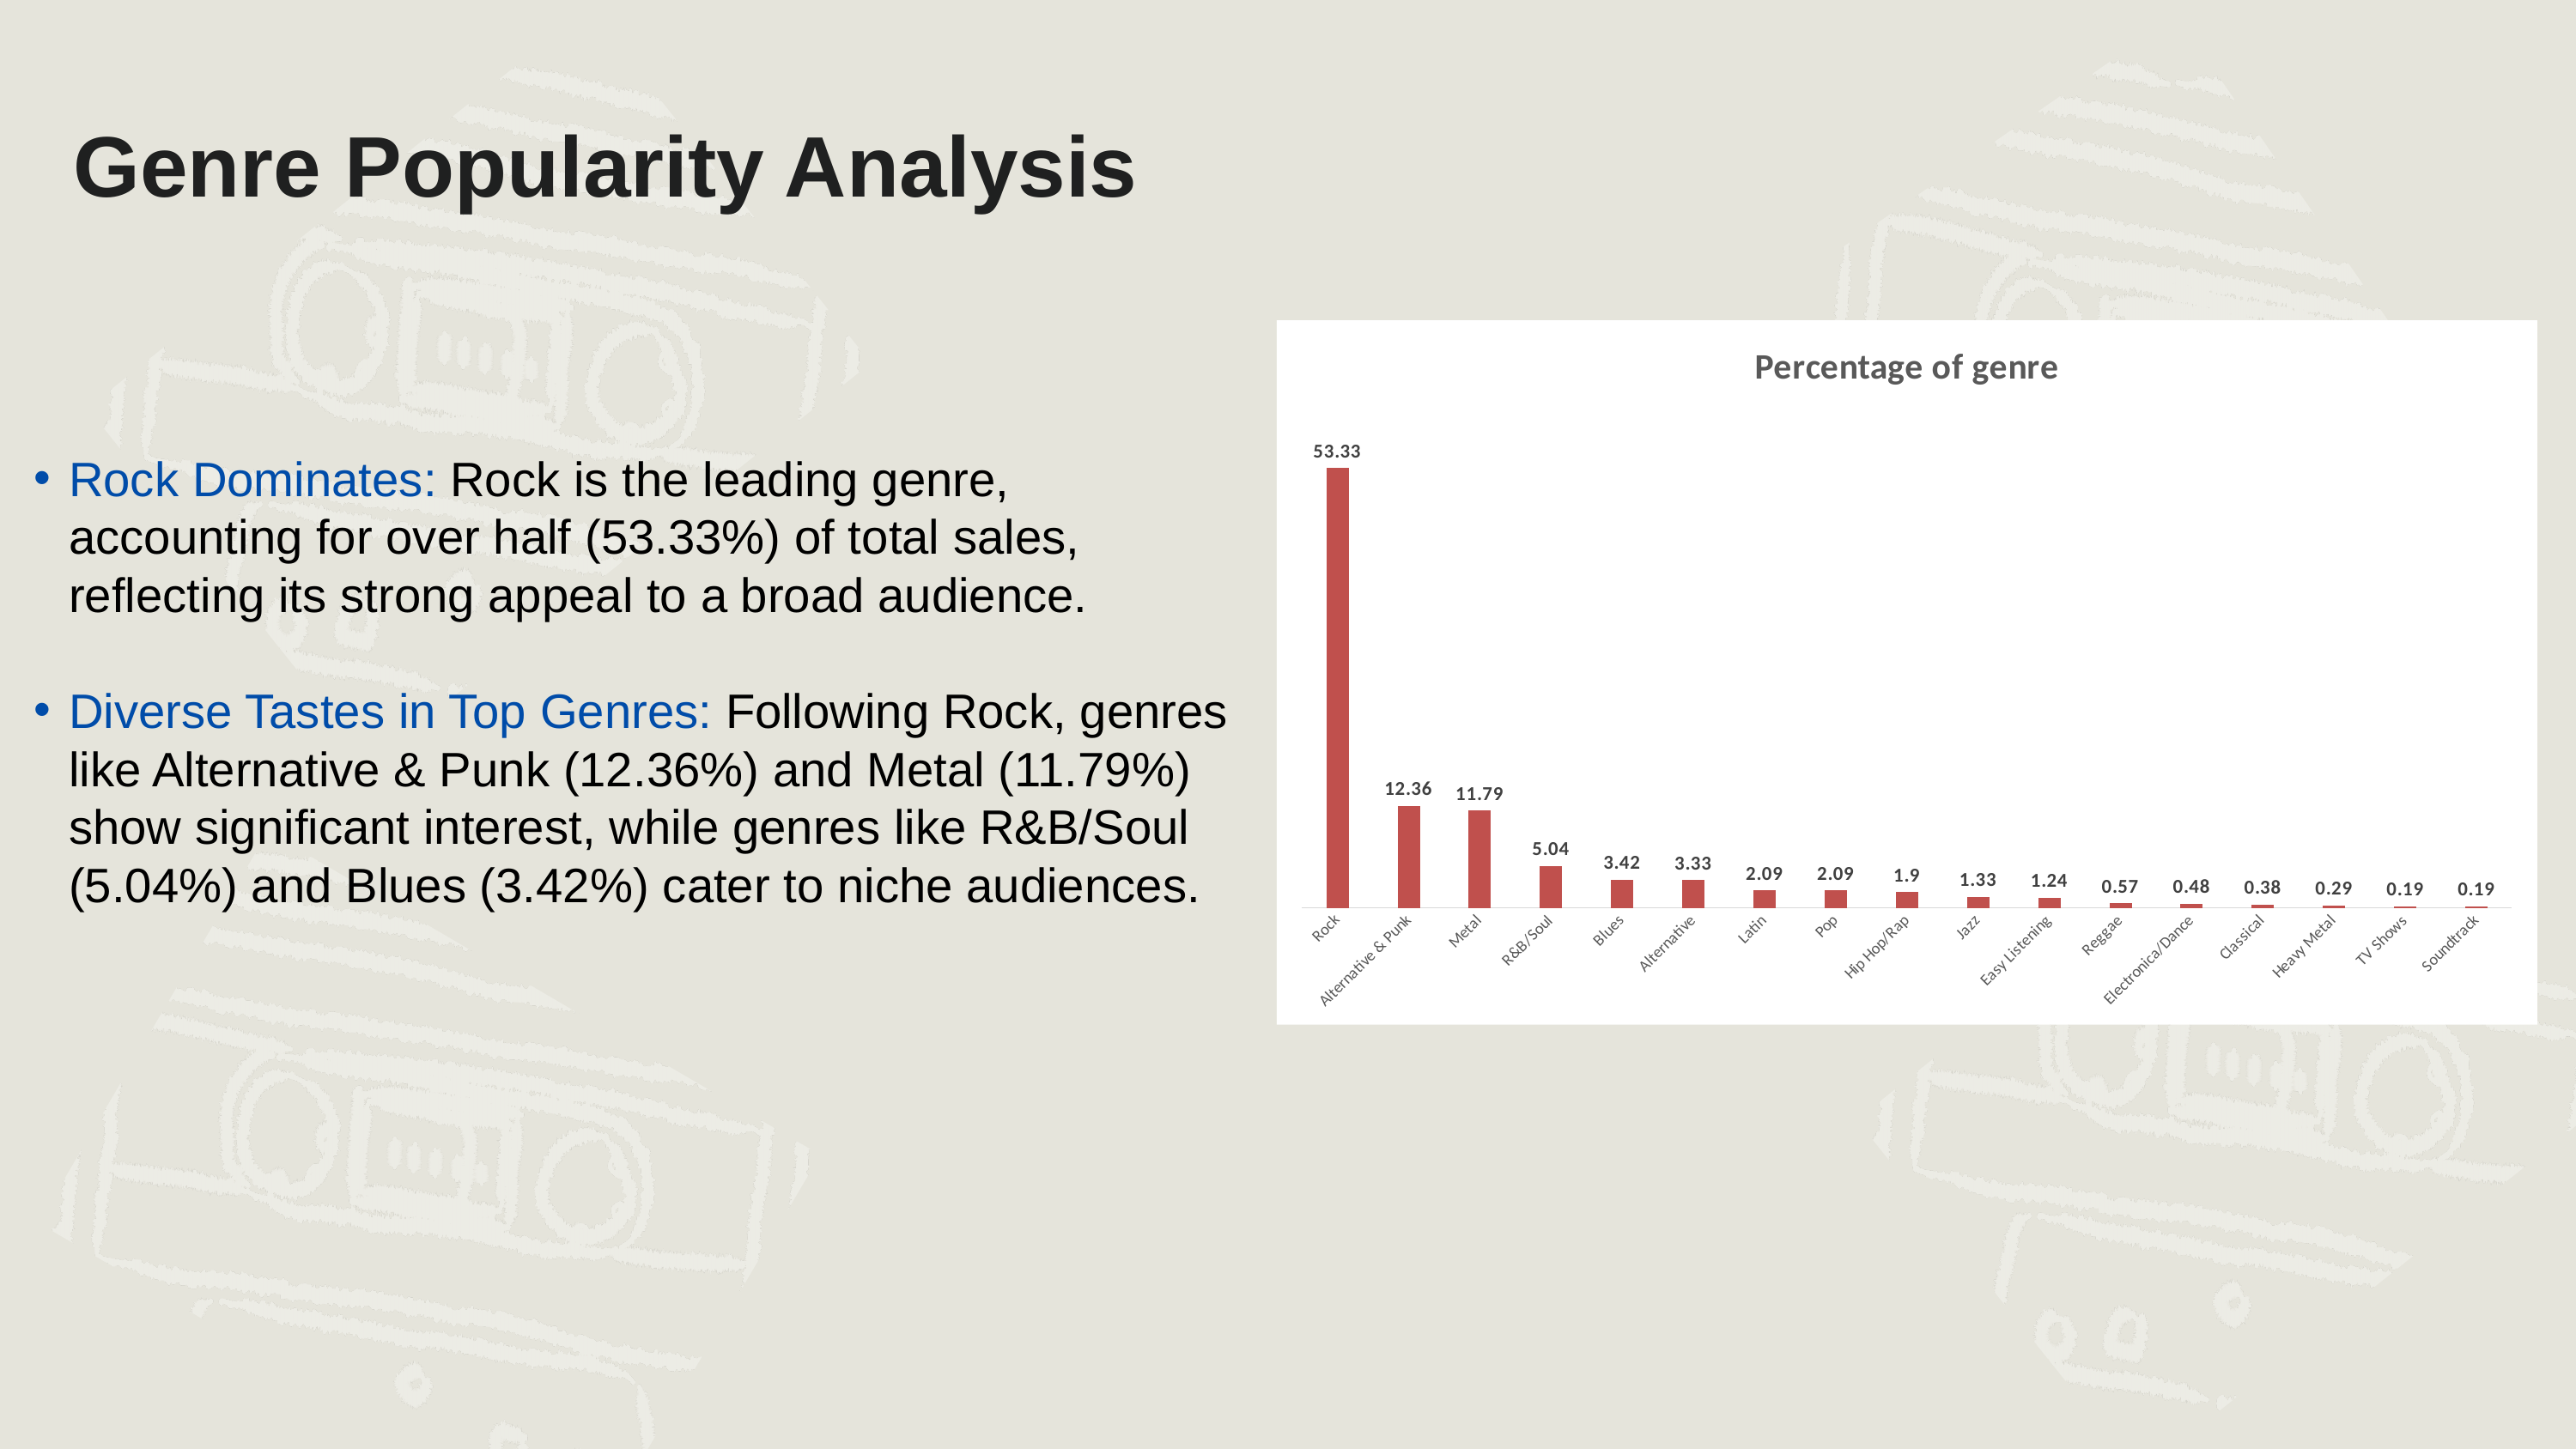

Genre Popularity Analysis

### Chart: Percentage of genre

| Category | percentage_of_genre |
|---|---|
| Rock | 53.33 |
| Alternative & Punk | 12.36 |
| Metal | 11.79 |
| R&B/Soul | 5.04 |
| Blues | 3.42 |
| Alternative | 3.33 |
| Latin | 2.09 |
| Pop | 2.09 |
| Hip Hop/Rap | 1.9 |
| Jazz | 1.33 |
| Easy Listening | 1.24 |
| Reggae | 0.57 |
| Electronica/Dance | 0.48 |
| Classical | 0.38 |
| Heavy Metal | 0.29 |
| TV Shows | 0.19 |
| Soundtrack | 0.19 |
Rock Dominates: Rock is the leading genre, accounting for over half (53.33%) of total sales, reflecting its strong appeal to a broad audience.

Diverse Tastes in Top Genres: Following Rock, genres like Alternative & Punk (12.36%) and Metal (11.79%) show significant interest, while genres like R&B/Soul (5.04%) and Blues (3.42%) cater to niche audiences.